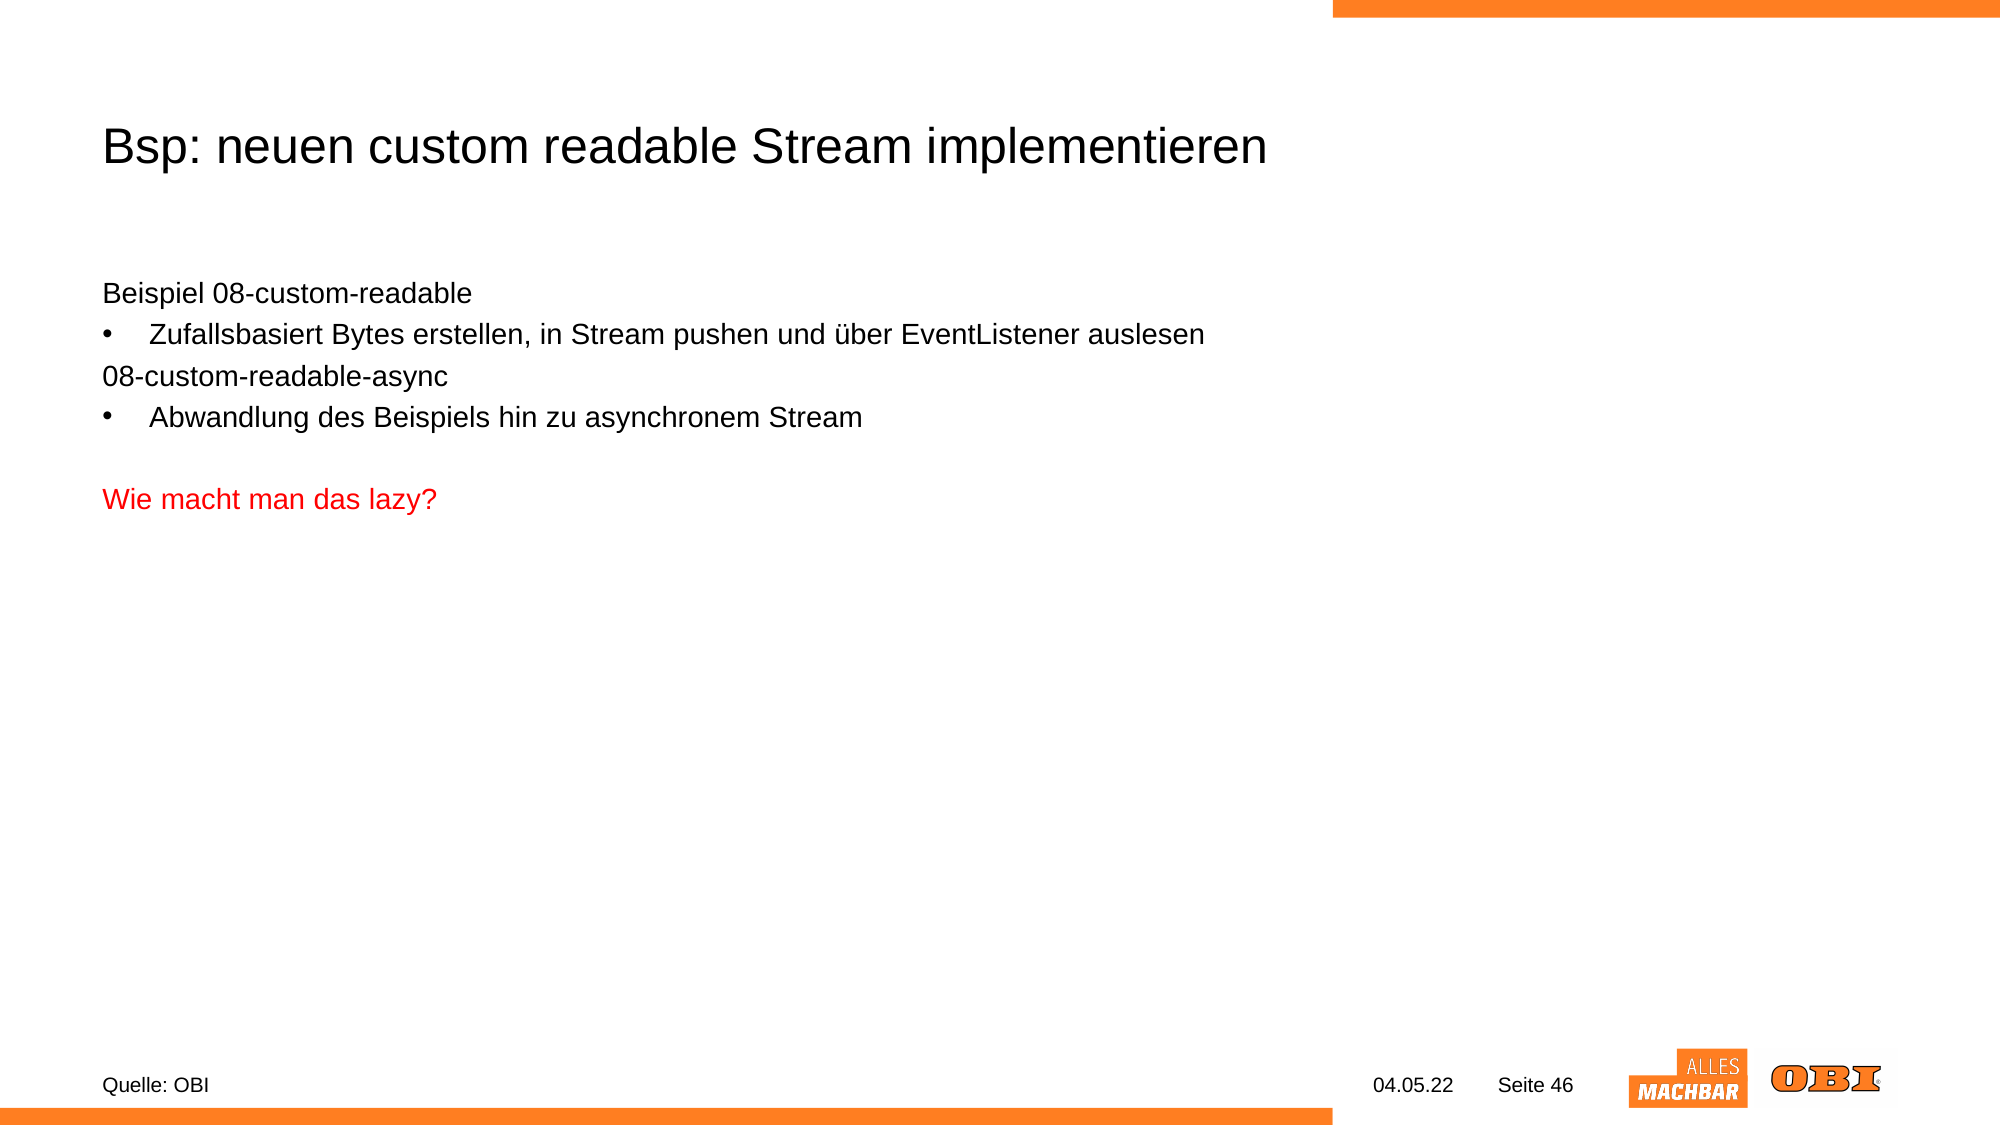

# Bsp: neuen custom readable Stream implementieren

Beispiel 08-custom-readable
Zufallsbasiert Bytes erstellen, in Stream pushen und über EventListener auslesen
08-custom-readable-async
Abwandlung des Beispiels hin zu asynchronem Stream

Wie macht man das lazy?

Quelle: OBI
04.05.22
Seite 46